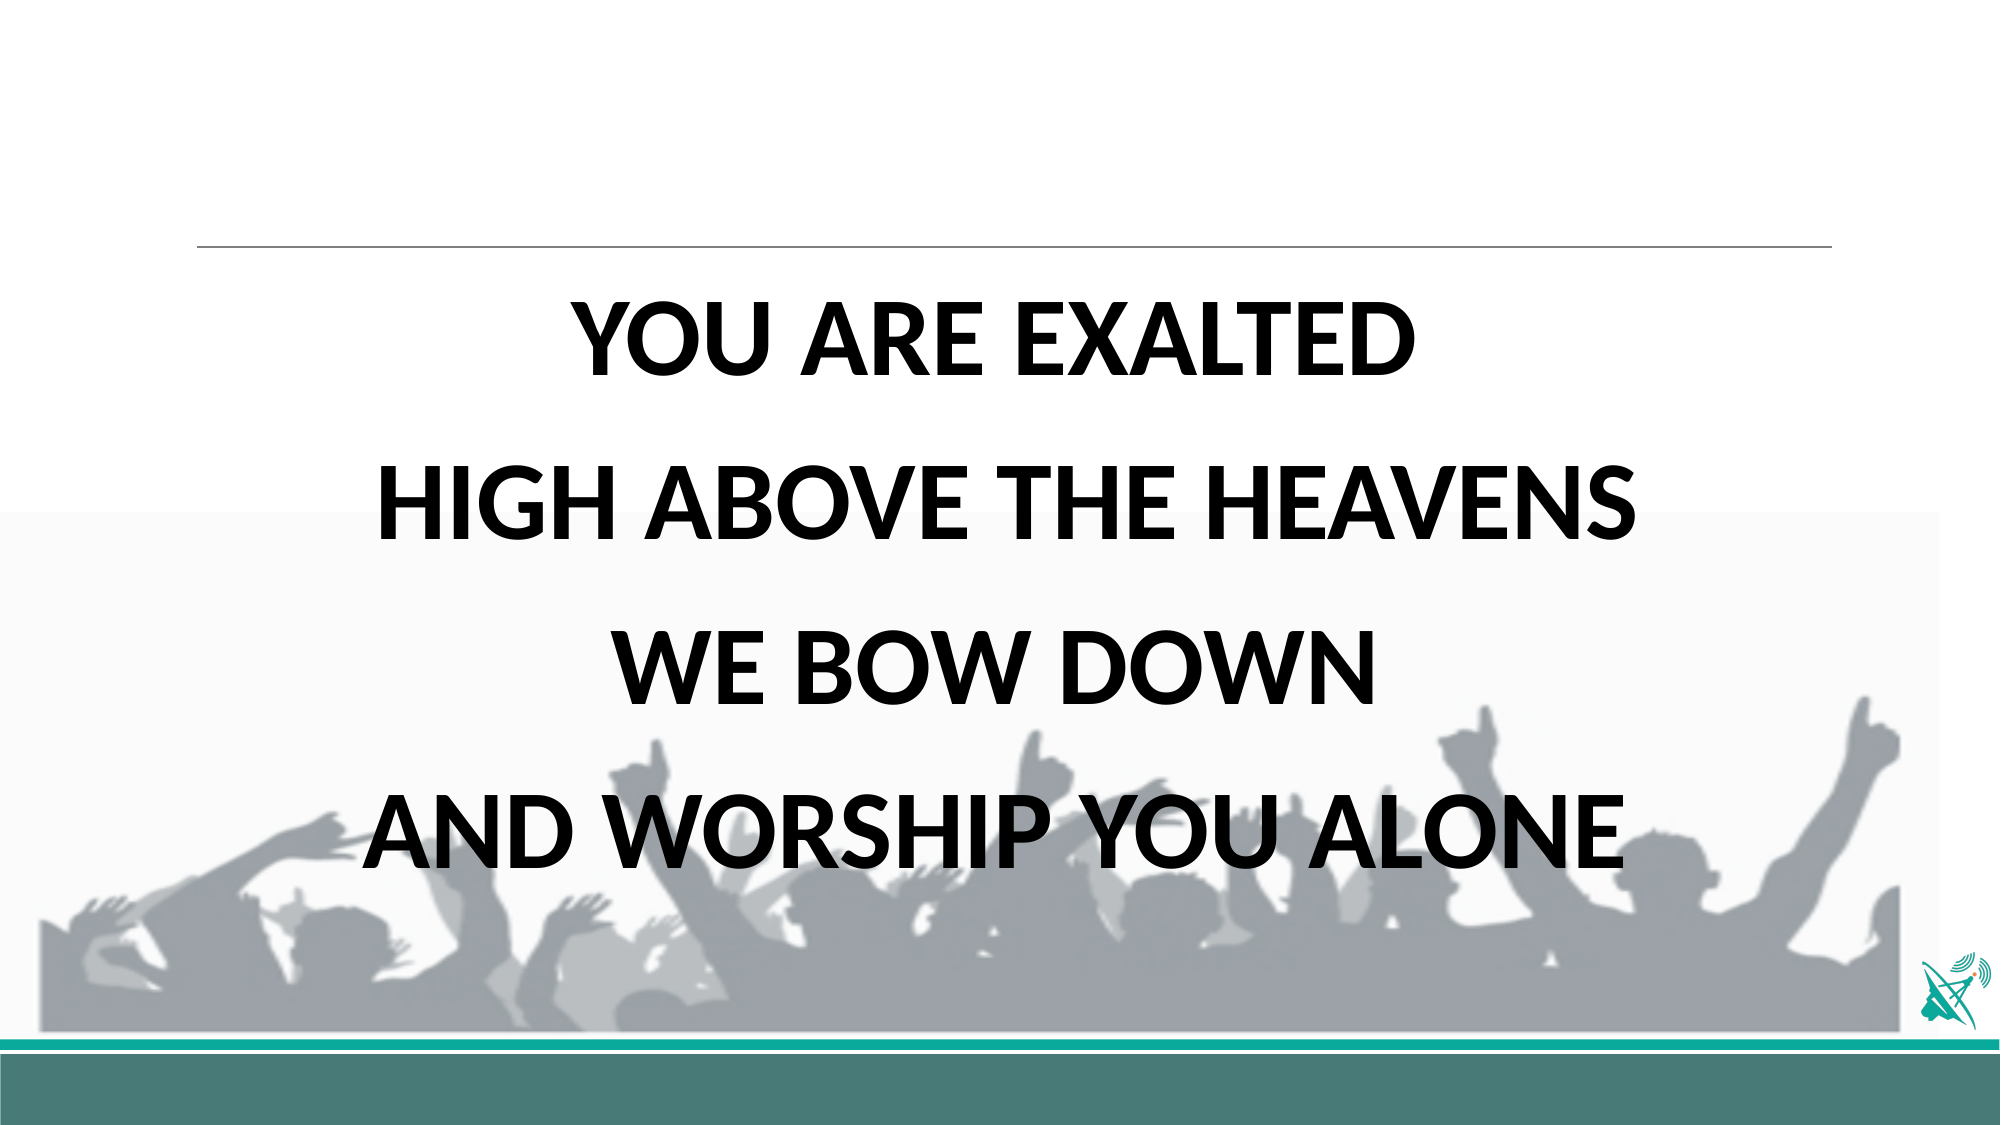

YOU ARE EXALTED
 HIGH ABOVE THE HEAVENS
WE BOW DOWN
AND WORSHIP YOU ALONE